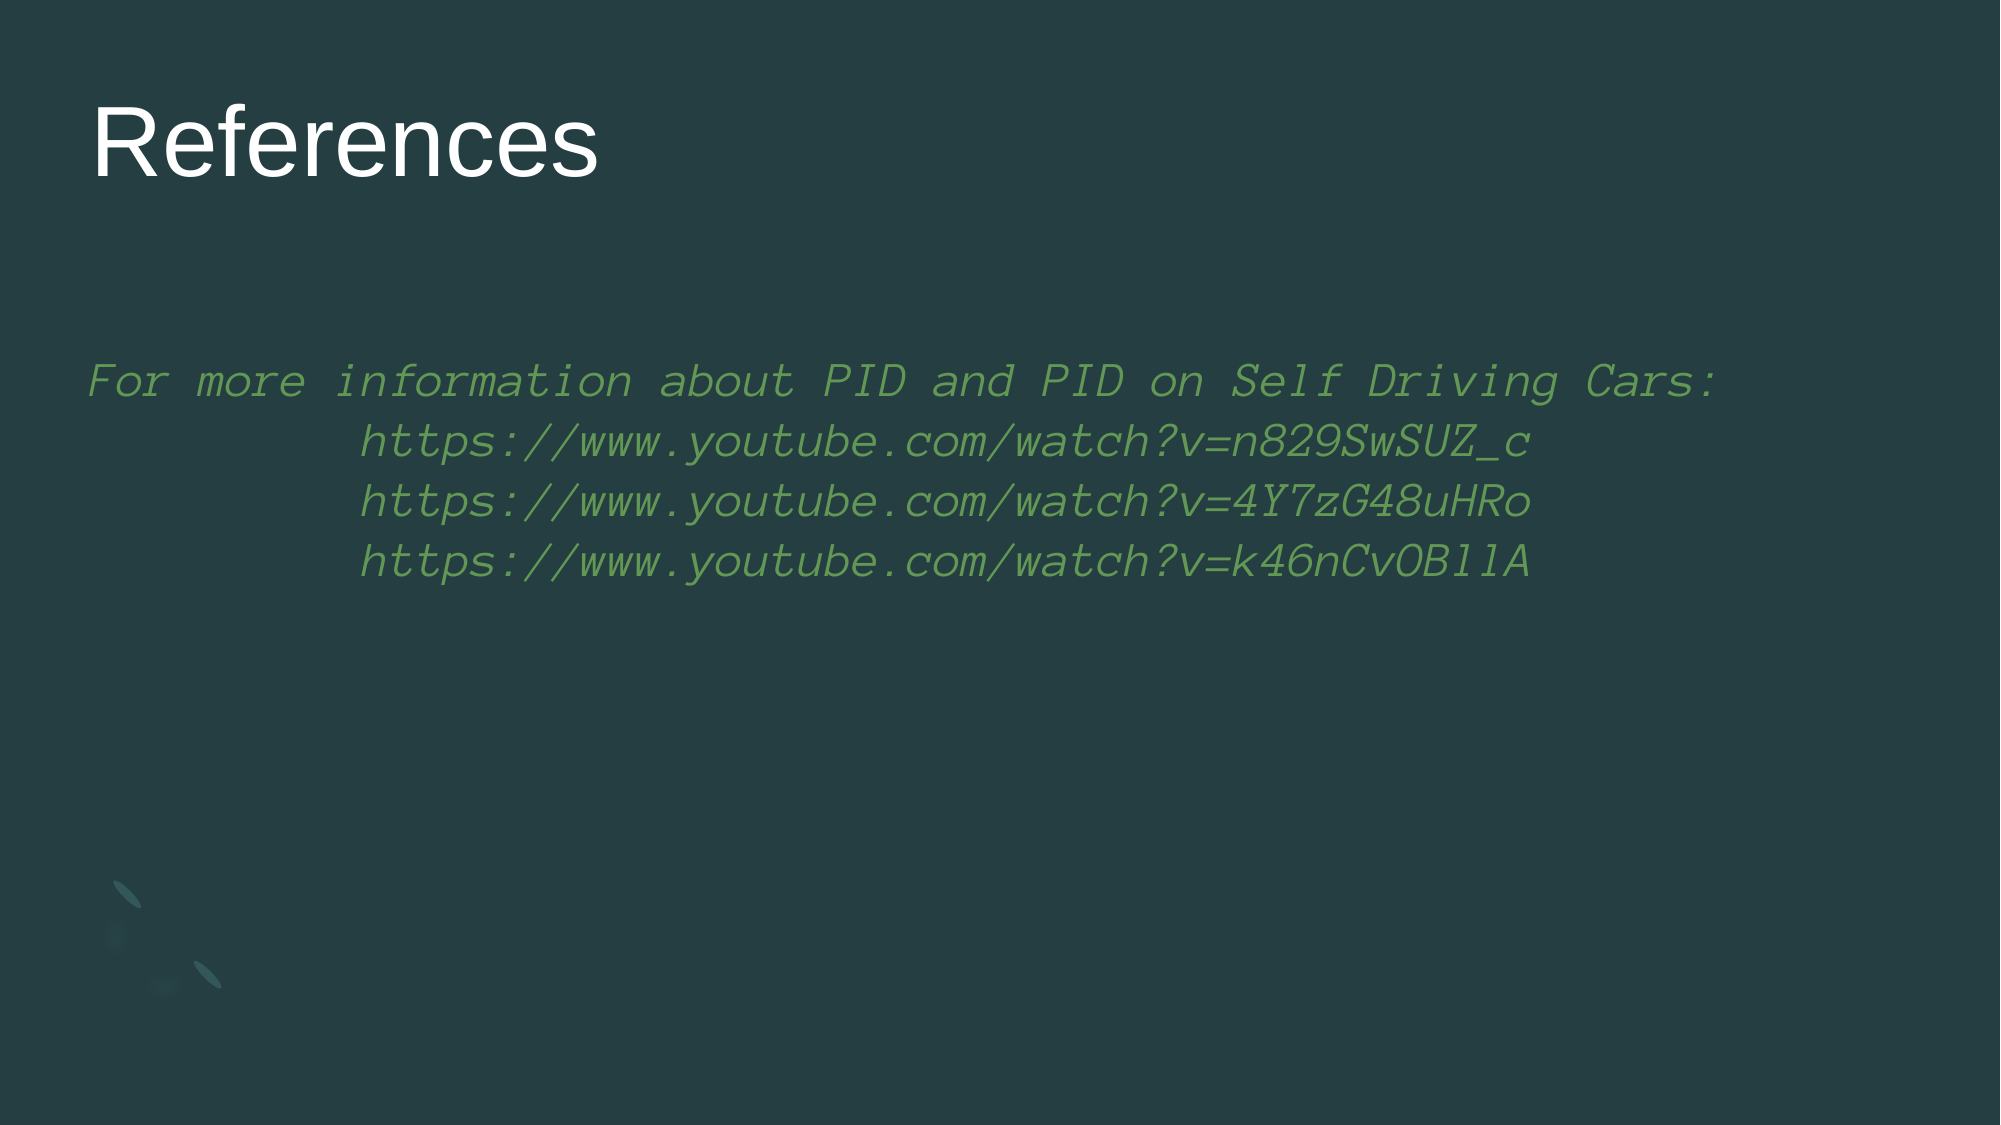

# References
For more information about PID and PID on Self Driving Cars:
          https://www.youtube.com/watch?v=n829SwSUZ_c
          https://www.youtube.com/watch?v=4Y7zG48uHRo
          https://www.youtube.com/watch?v=k46nCvOBllA